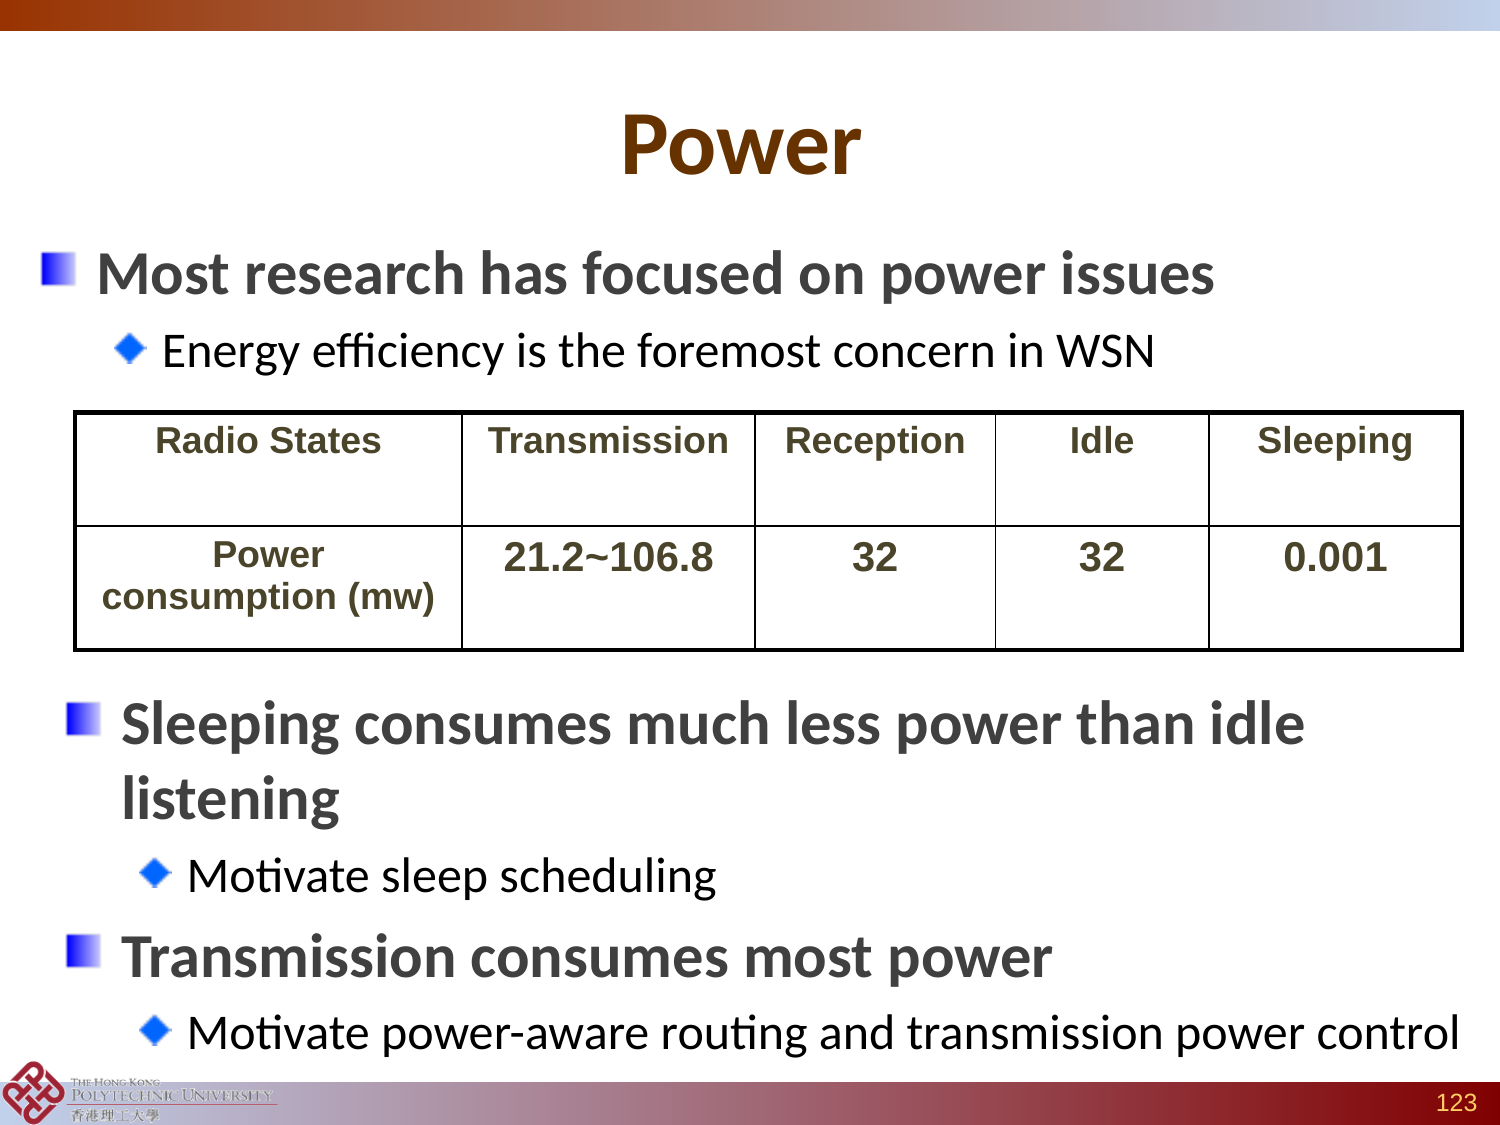

# Power
Most research has focused on power issues
Energy efficiency is the foremost concern in WSN
| Radio States | Transmission | Reception | Idle | Sleeping |
| --- | --- | --- | --- | --- |
| Power consumption (mw) | 21.2~106.8 | 32 | 32 | 0.001 |
Sleeping consumes much less power than idle listening
Motivate sleep scheduling
Transmission consumes most power
Motivate power-aware routing and transmission power control